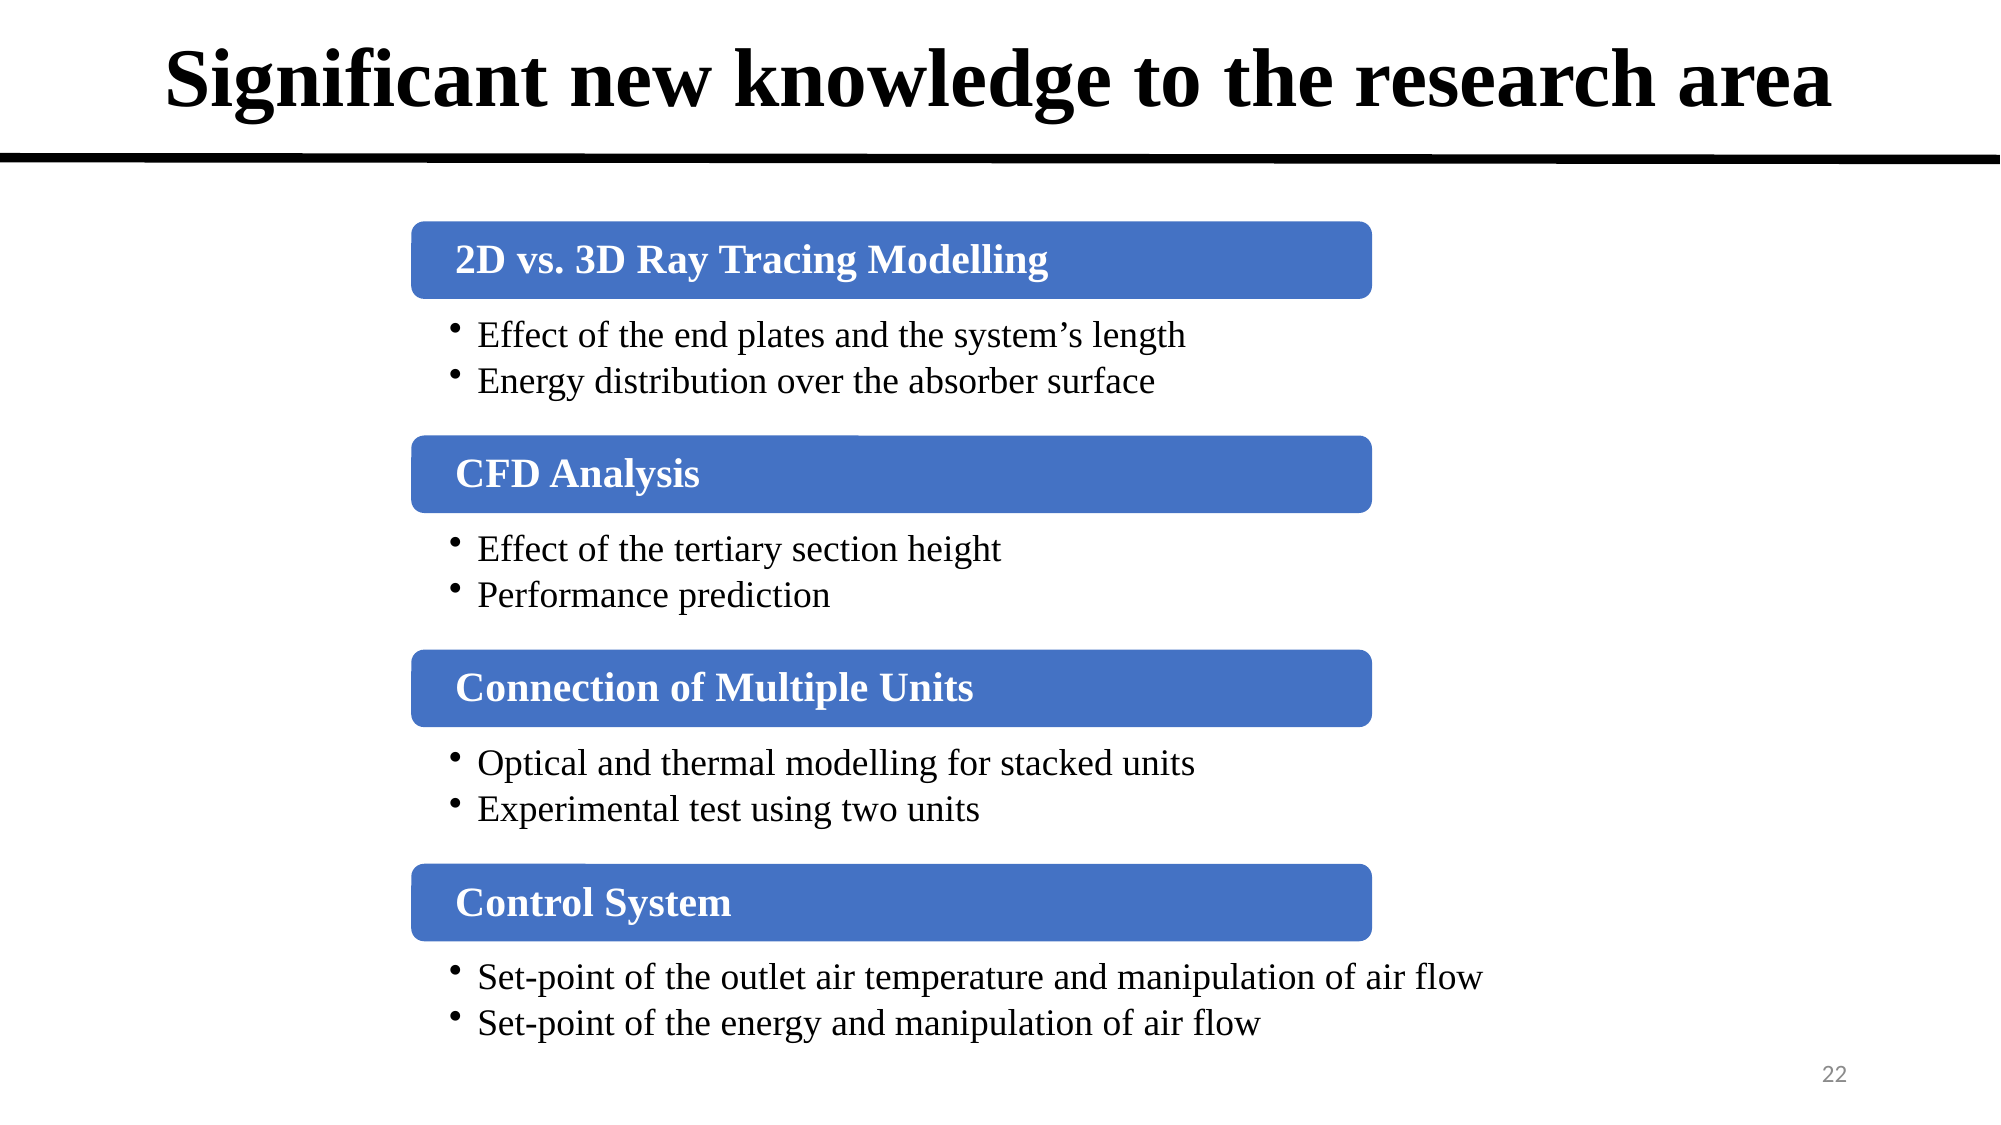

# Significant new knowledge to the research area
Effect of the end plates and the system’s length
Energy distribution over the absorber surface
2D vs. 3D Ray Tracing Modelling
Effect of the tertiary section height
Performance prediction
CFD Analysis
Optical and thermal modelling for stacked units
Experimental test using two units
Connection of Multiple Units
Set-point of the outlet air temperature and manipulation of air flow
Set-point of the energy and manipulation of air flow
Control System
22